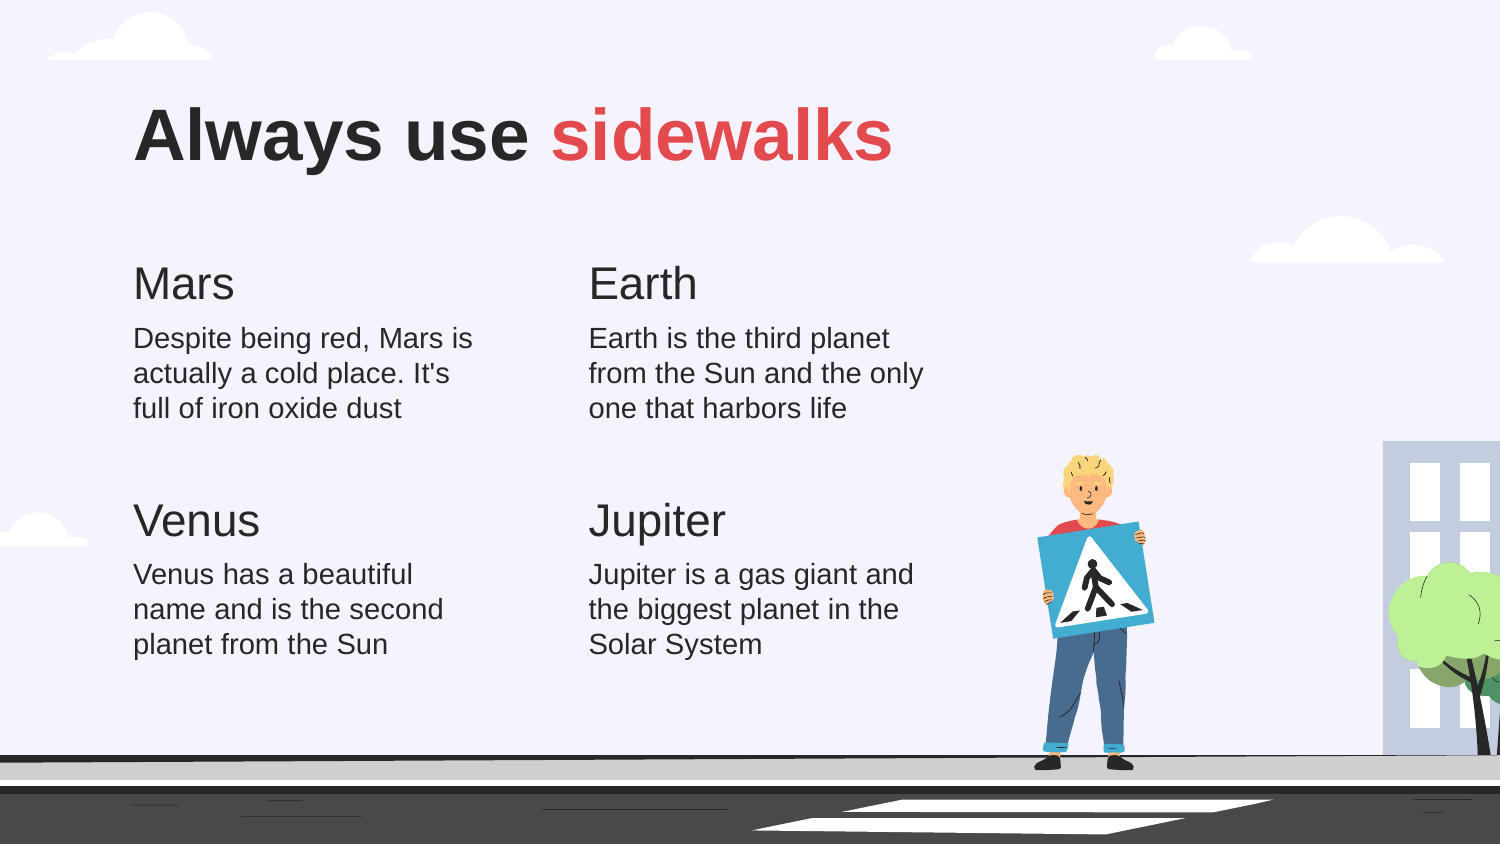

# Always use sidewalks

Mars
Earth
Despite being red, Mars is actually a cold place. It's full of iron oxide dust
Earth is the third planet from the Sun and the only one that harbors life

Venus
Jupiter
Venus has a beautiful name and is the second planet from the Sun
Jupiter is a gas giant and the biggest planet in the Solar System